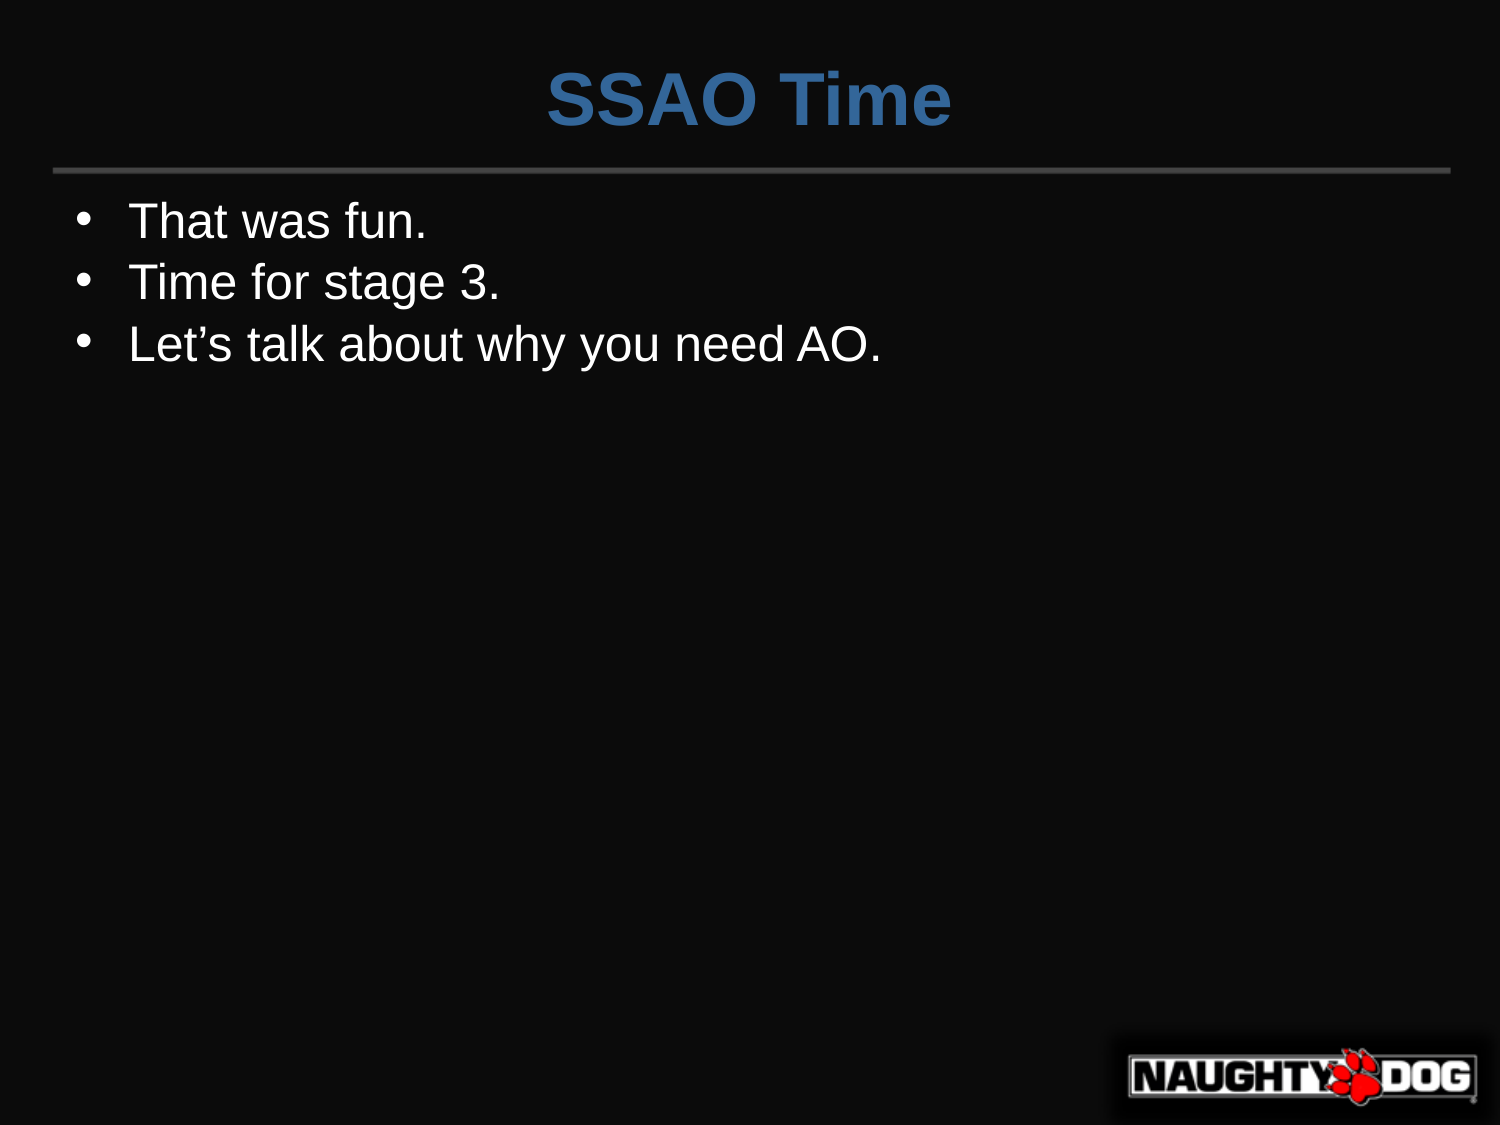

SSAO Time
That was fun.
Time for stage 3.
Let’s talk about why you need AO.